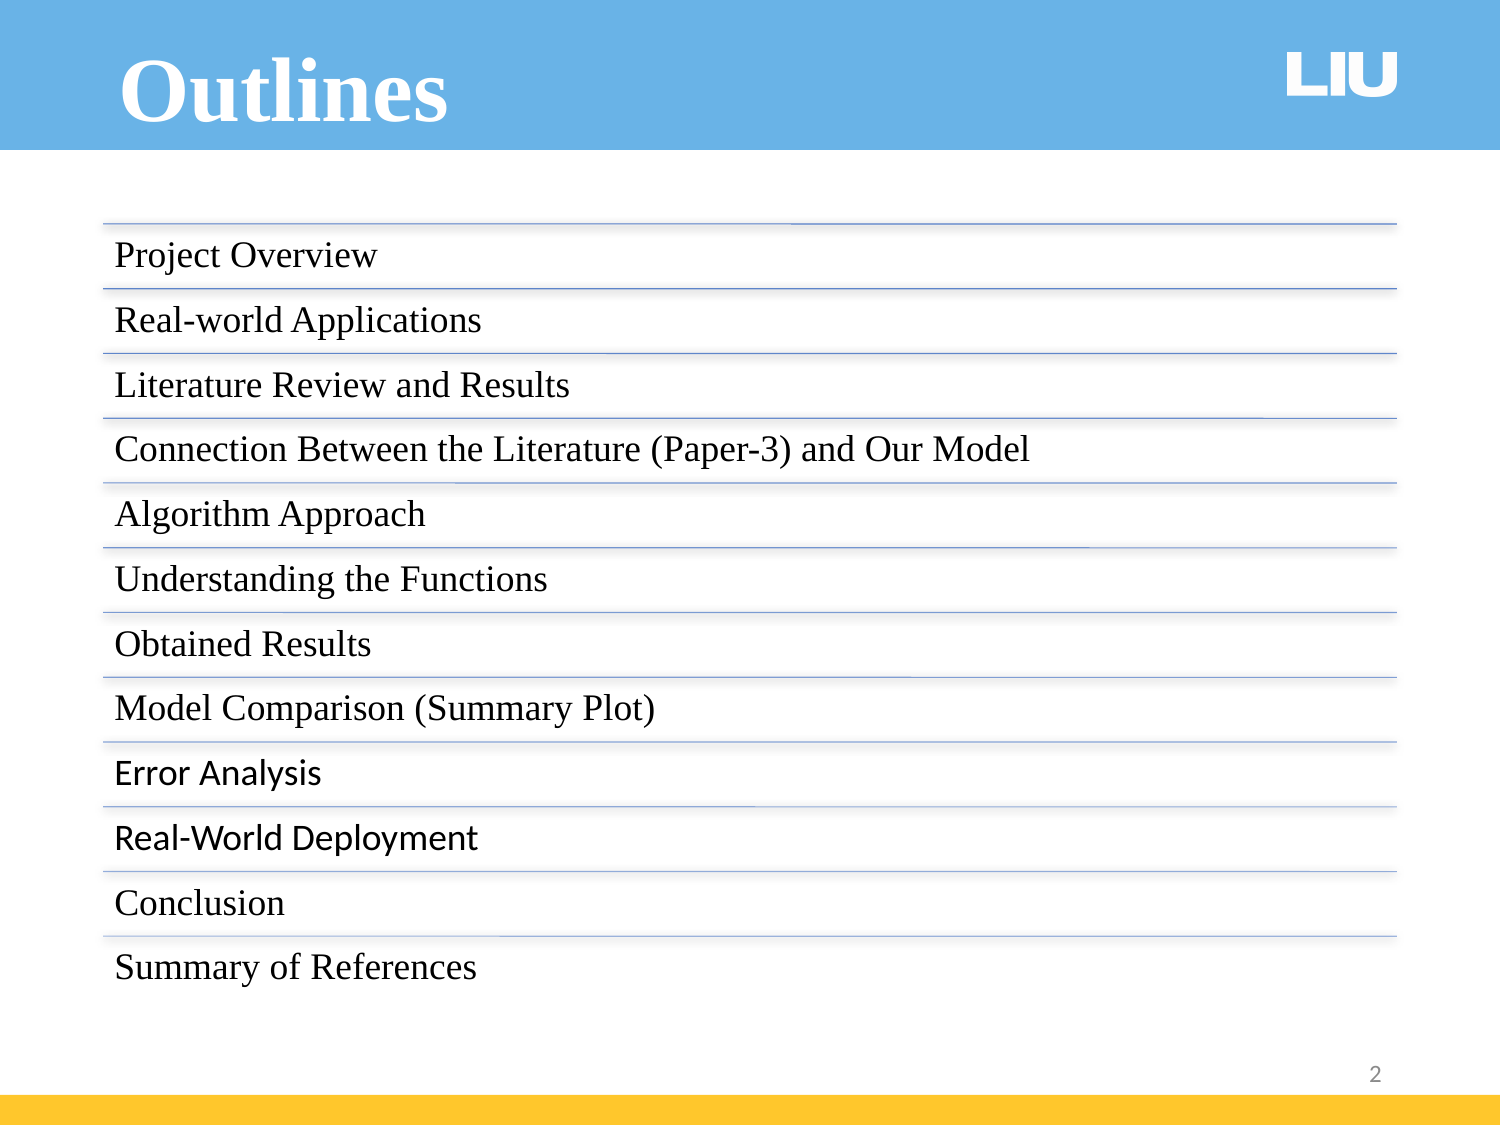

Outlines
Project Overview
Real-world Applications
Literature Review and Results
Connection Between the Literature (Paper-3) and Our Model
Algorithm Approach
Understanding the Functions
Obtained Results
Model Comparison (Summary Plot)
Error Analysis
Real-World Deployment
Conclusion
Summary of References
2